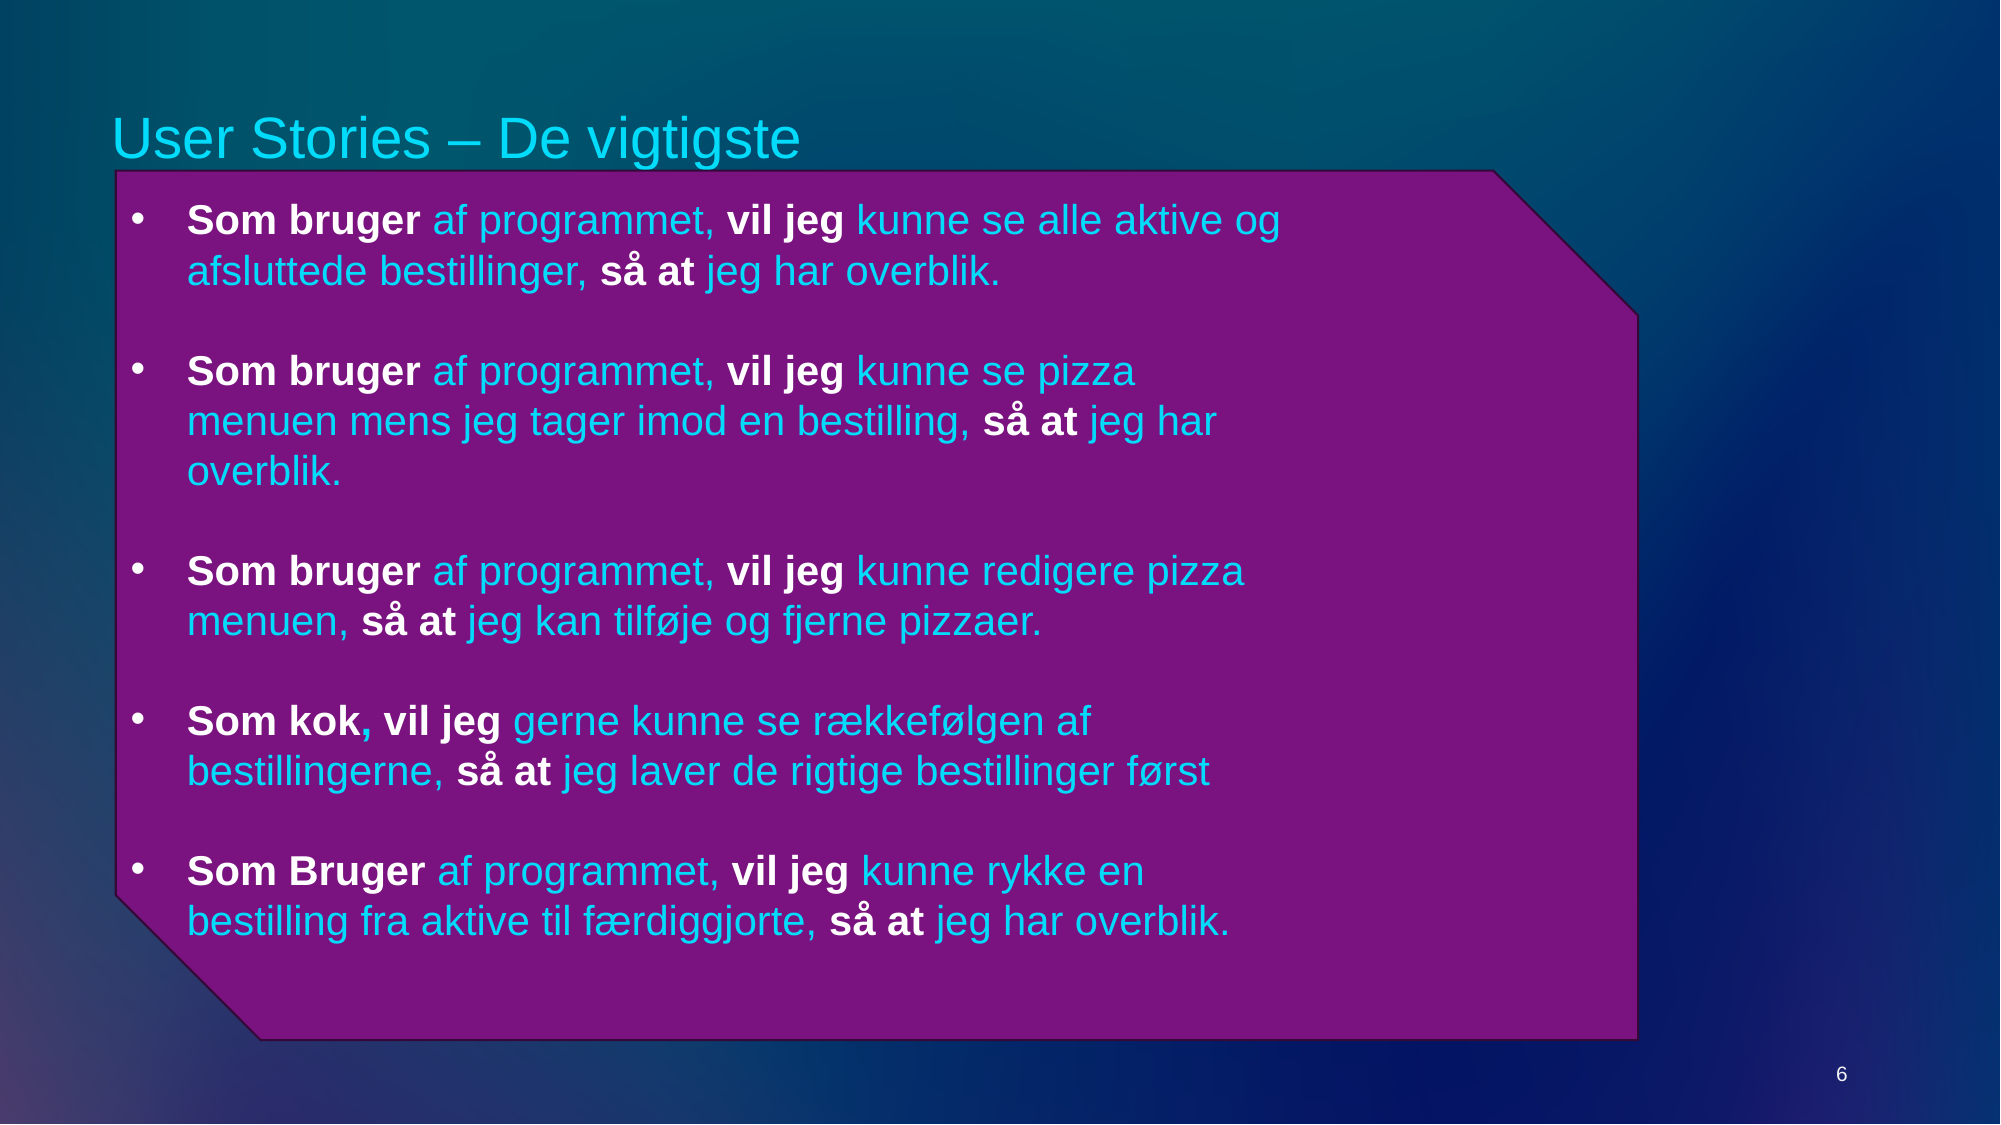

User Stories – De vigtigste

Som bruger af programmet, vil jeg kunne se alle aktive og afsluttede bestillinger, så at jeg har overblik.

Som bruger af programmet, vil jeg kunne se pizza menuen mens jeg tager imod en bestilling, så at jeg har overblik.

Som bruger af programmet, vil jeg kunne redigere pizza menuen, så at jeg kan tilføje og fjerne pizzaer.

Som kok, vil jeg gerne kunne se rækkefølgen af bestillingerne, så at jeg laver de rigtige bestillinger først

Som Bruger af programmet, vil jeg kunne rykke en bestilling fra aktive til færdiggjorte, så at jeg har overblik.

6